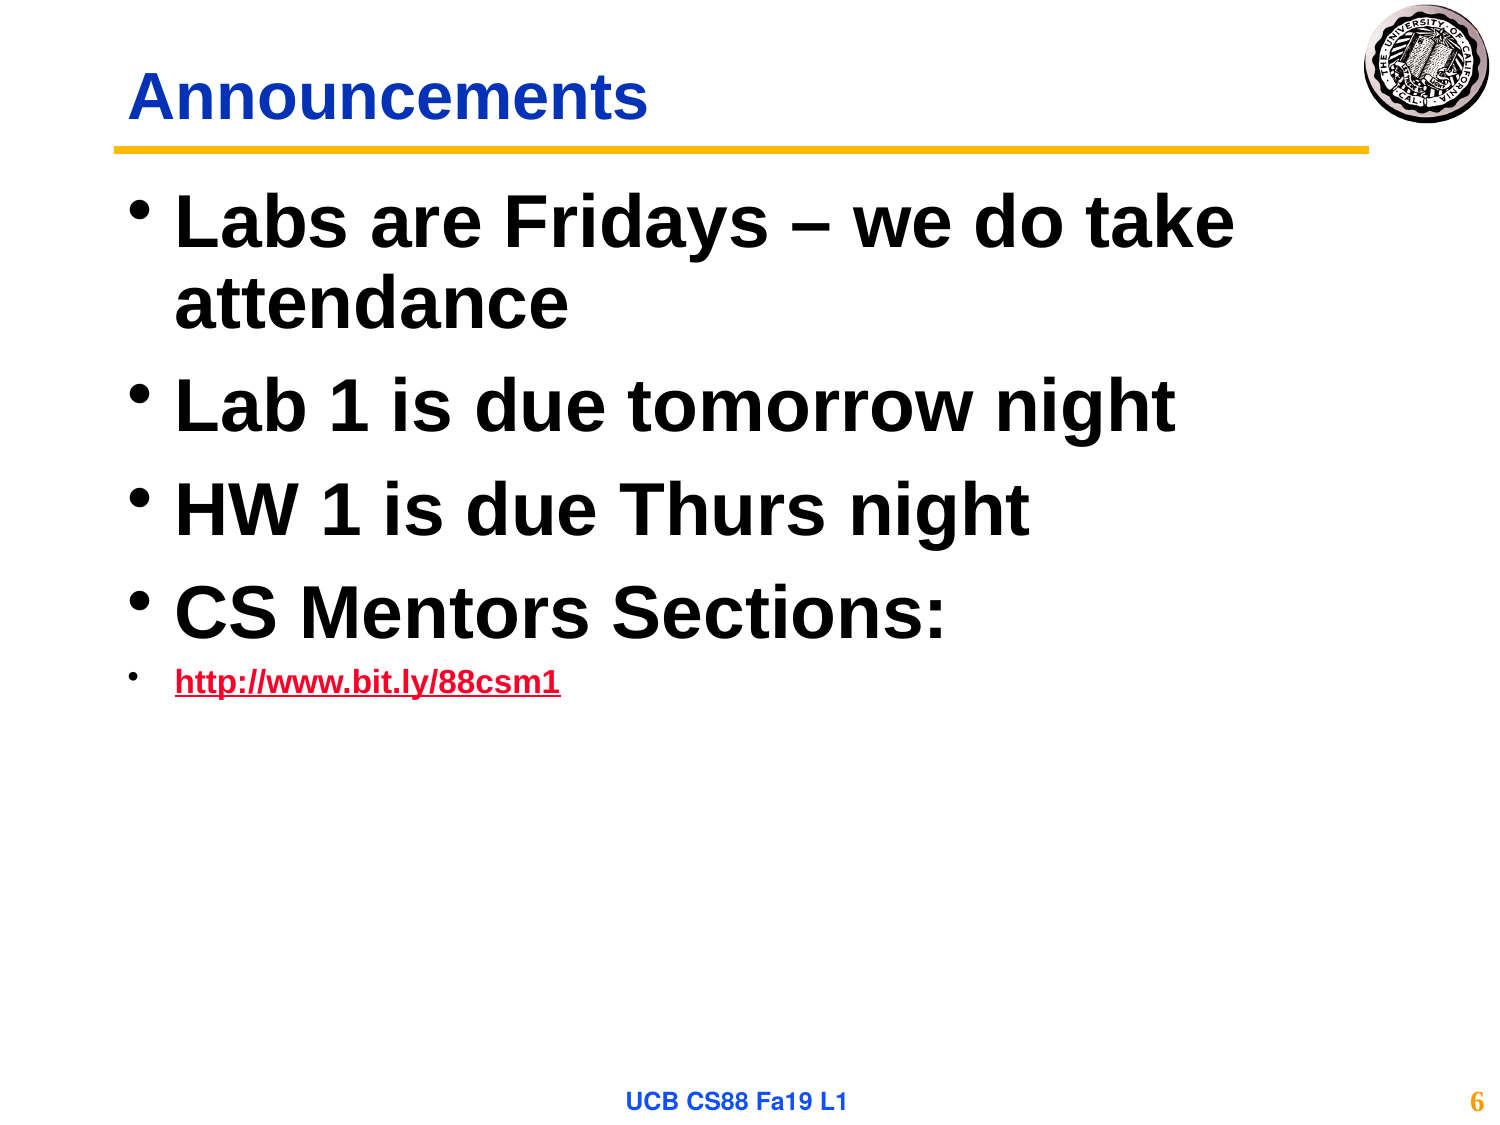

# Announcements
Labs are Fridays – we do take attendance
Lab 1 is due tomorrow night
HW 1 is due Thurs night
CS Mentors Sections:
http://www.bit.ly/88csm1

UCB CS88 Fa19 L1
6